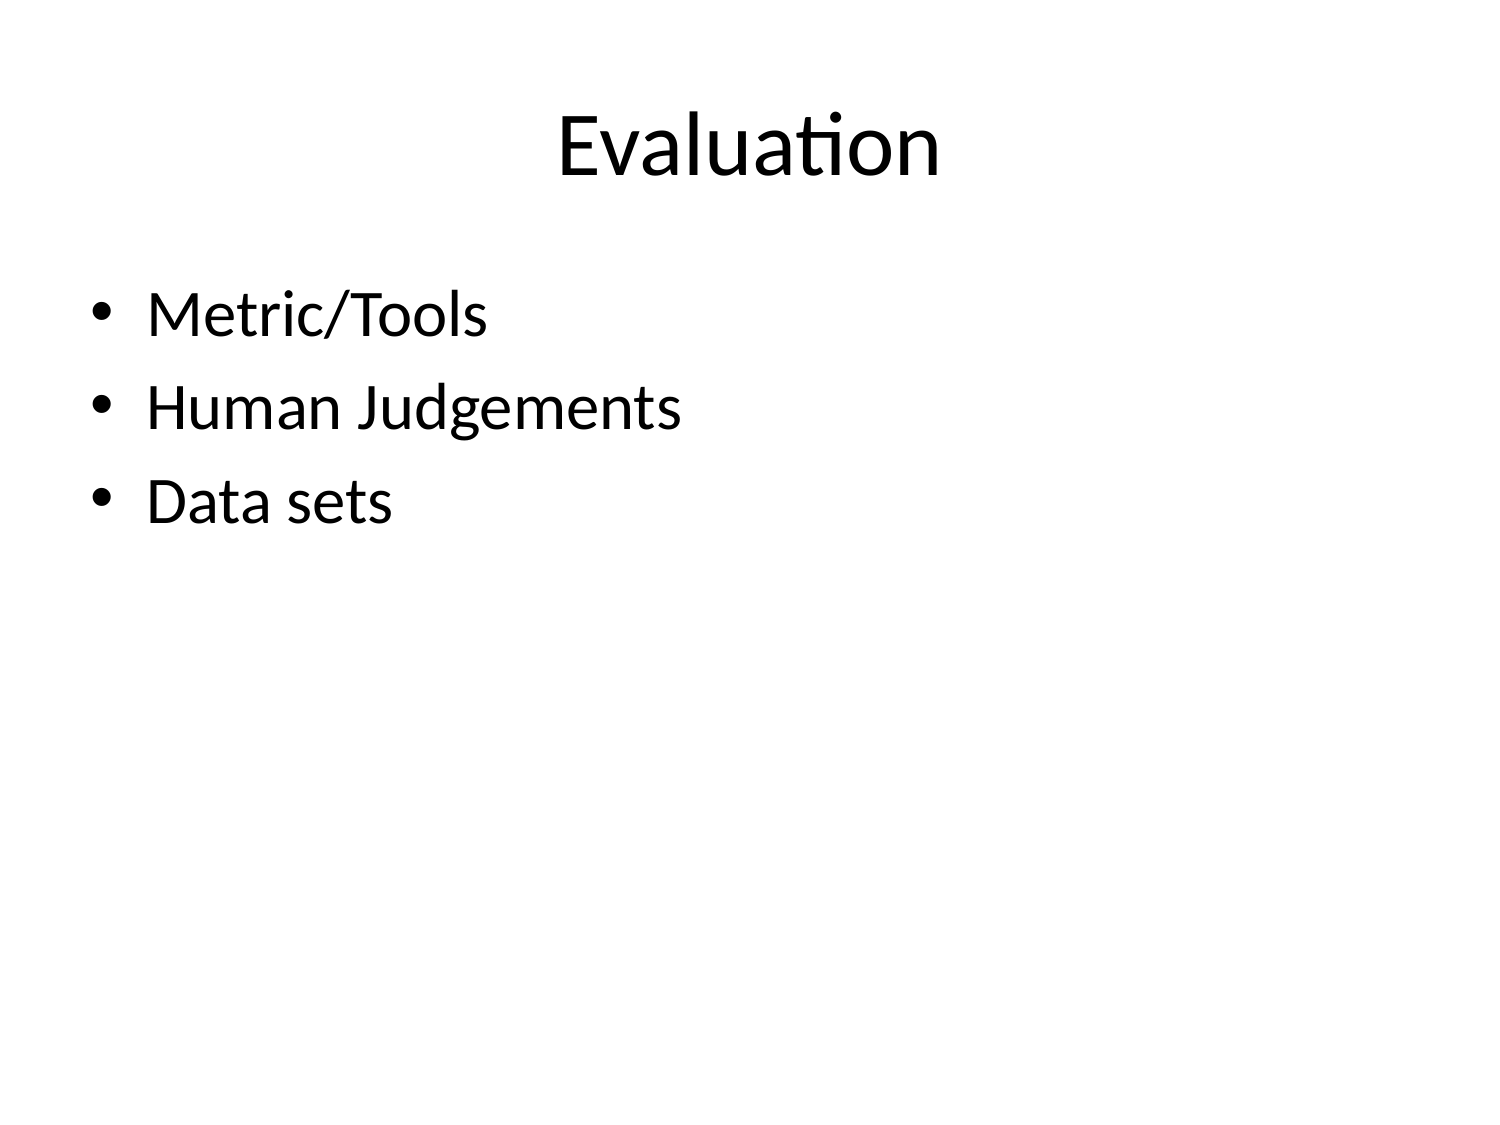

# Evaluation
Metric/Tools
Human Judgements
Data sets